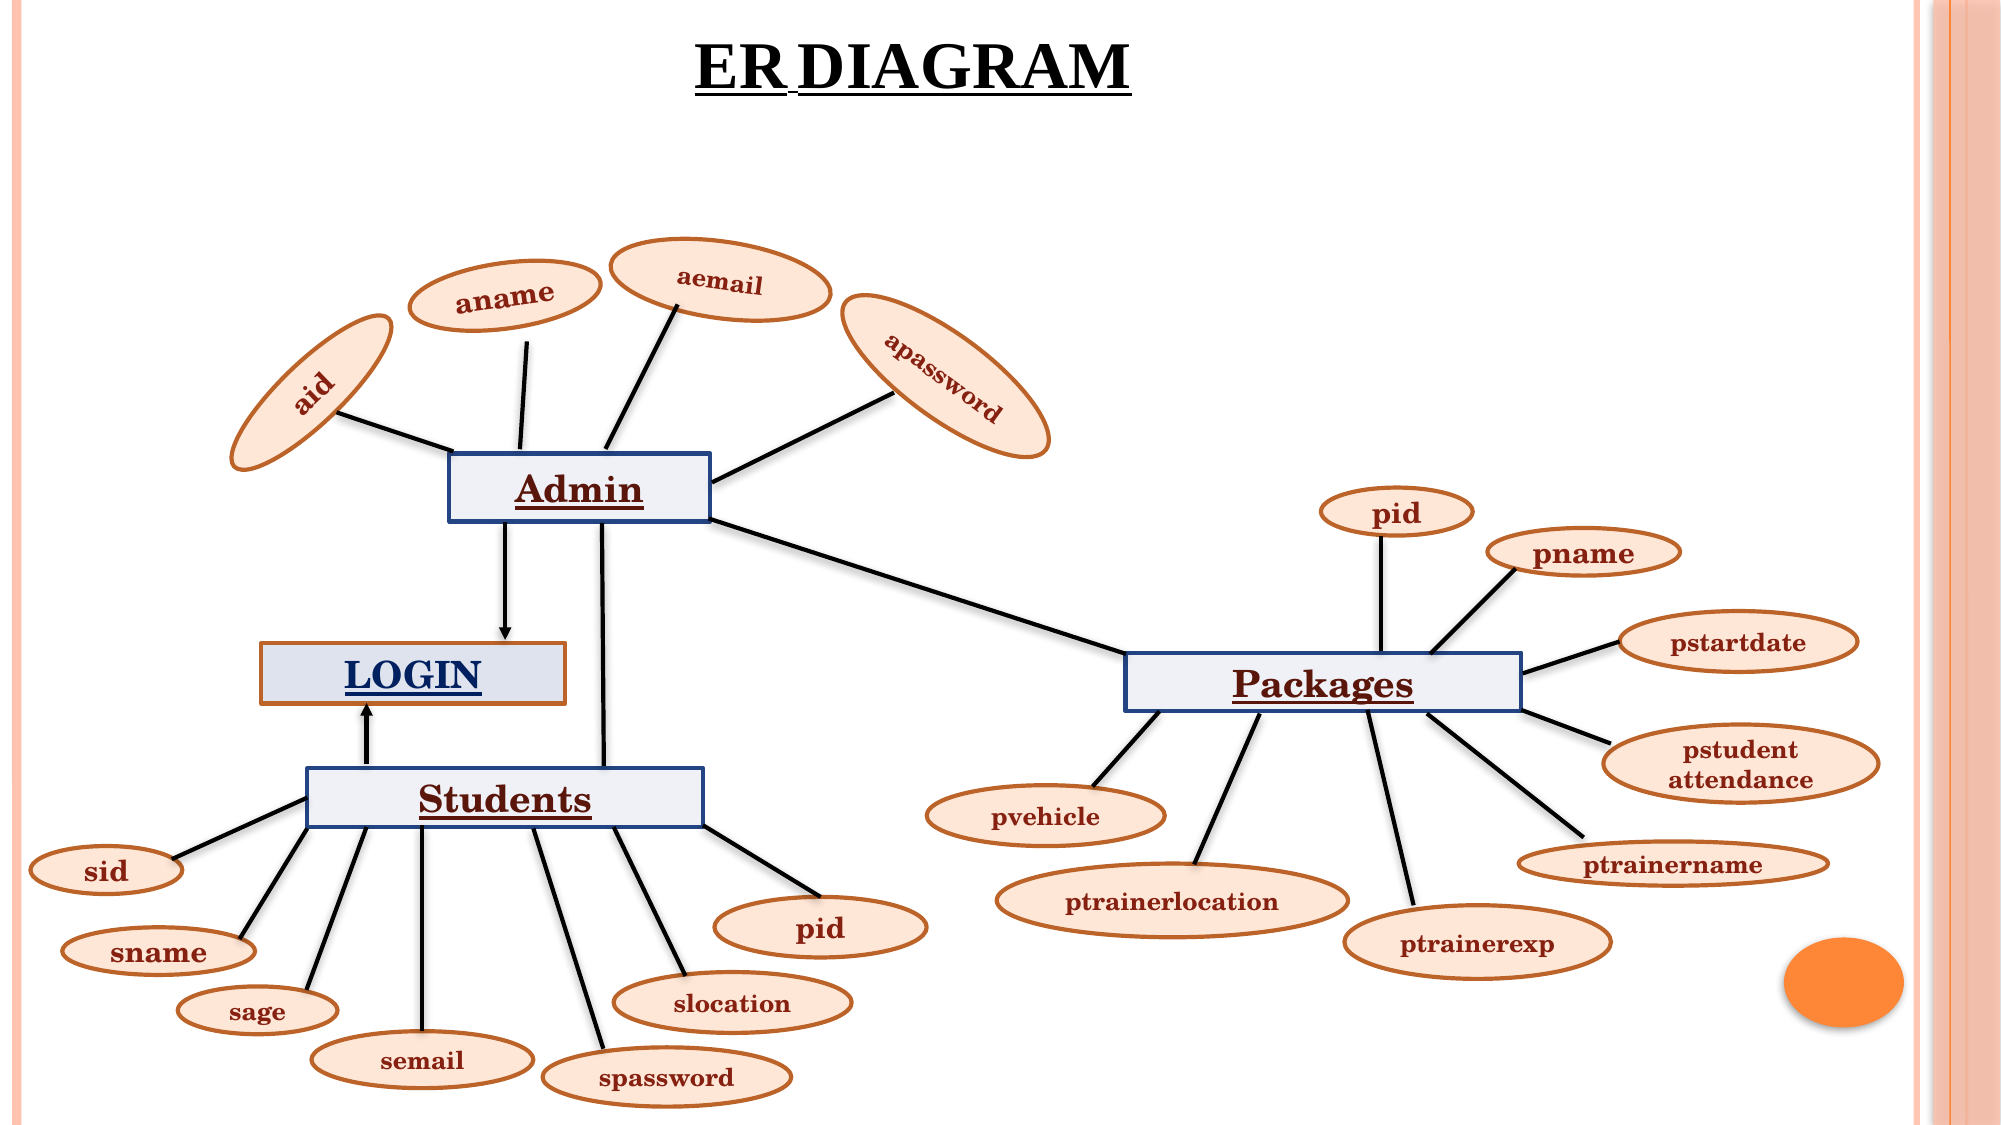

ER DIAGRAM

aemail
aname
apassword
aid
Admin
pid
pname

pstartdate
LOGIN
Packages
pstudent
attendance
Students
pvehicle
ptrainername
sid
ptrainerlocation
pid
ptrainerexp
sname
slocation
sage
semail
spassword